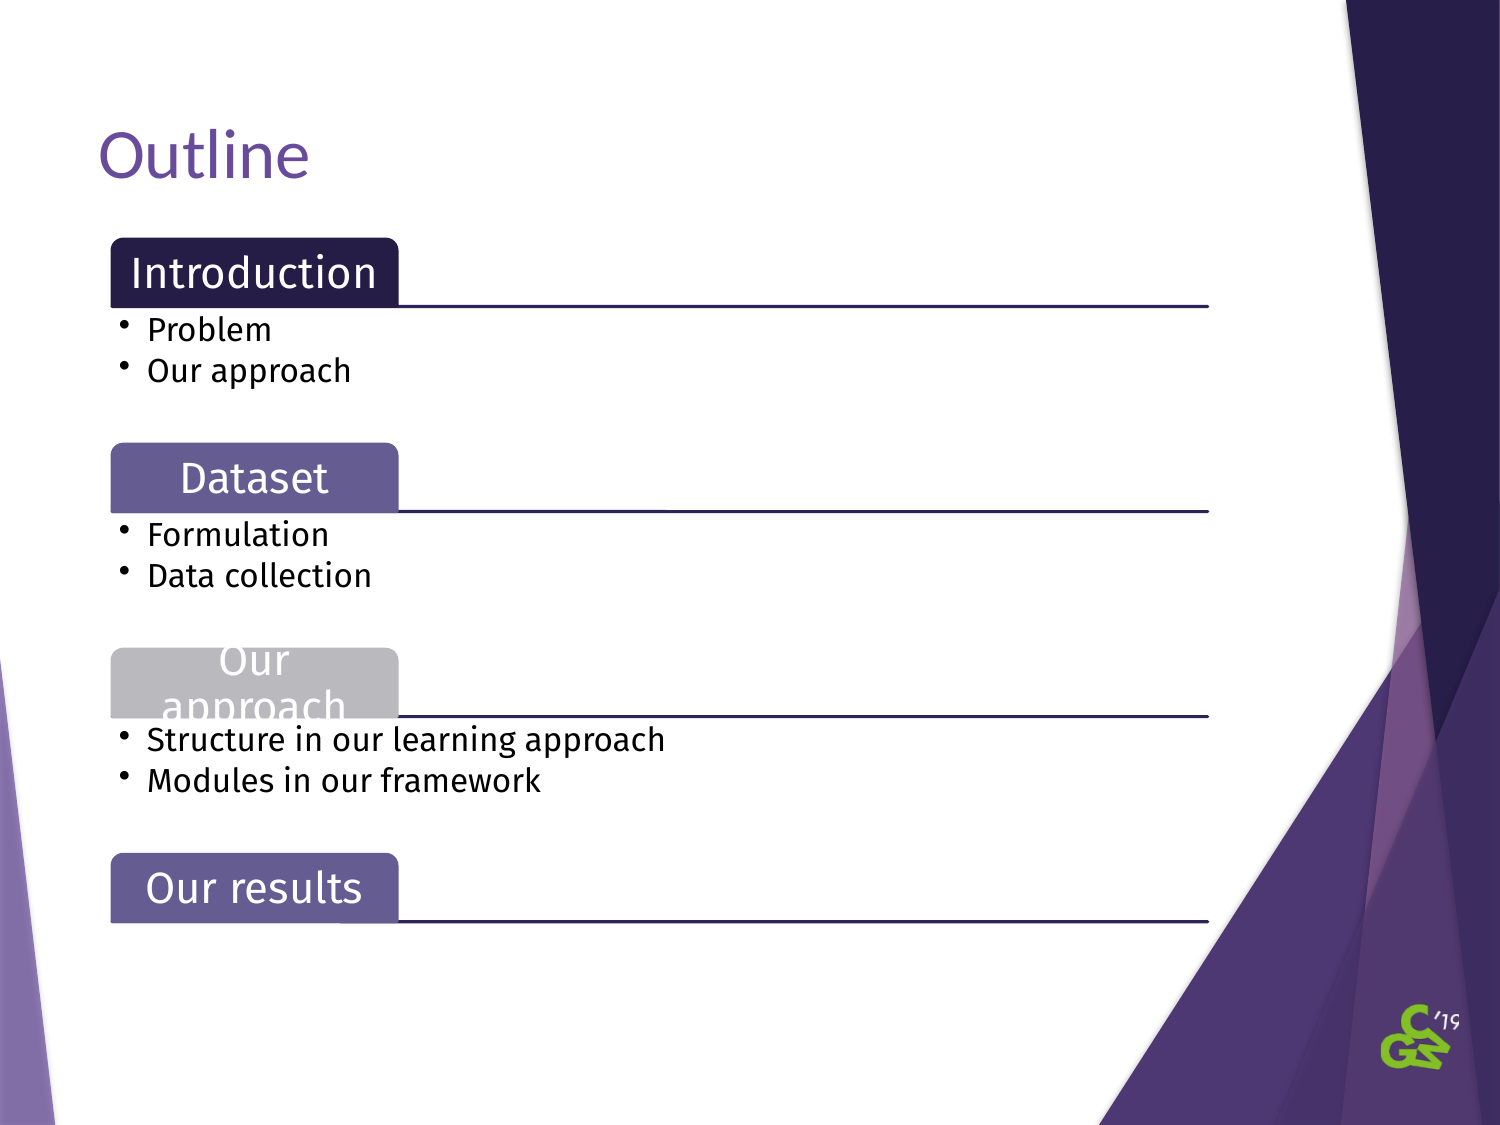

# Outline

Introduction
Problem
Our approach

Dataset
Formulation
Data collection

Our approach
Structure in our learning approach
Modules in our framework
Our results